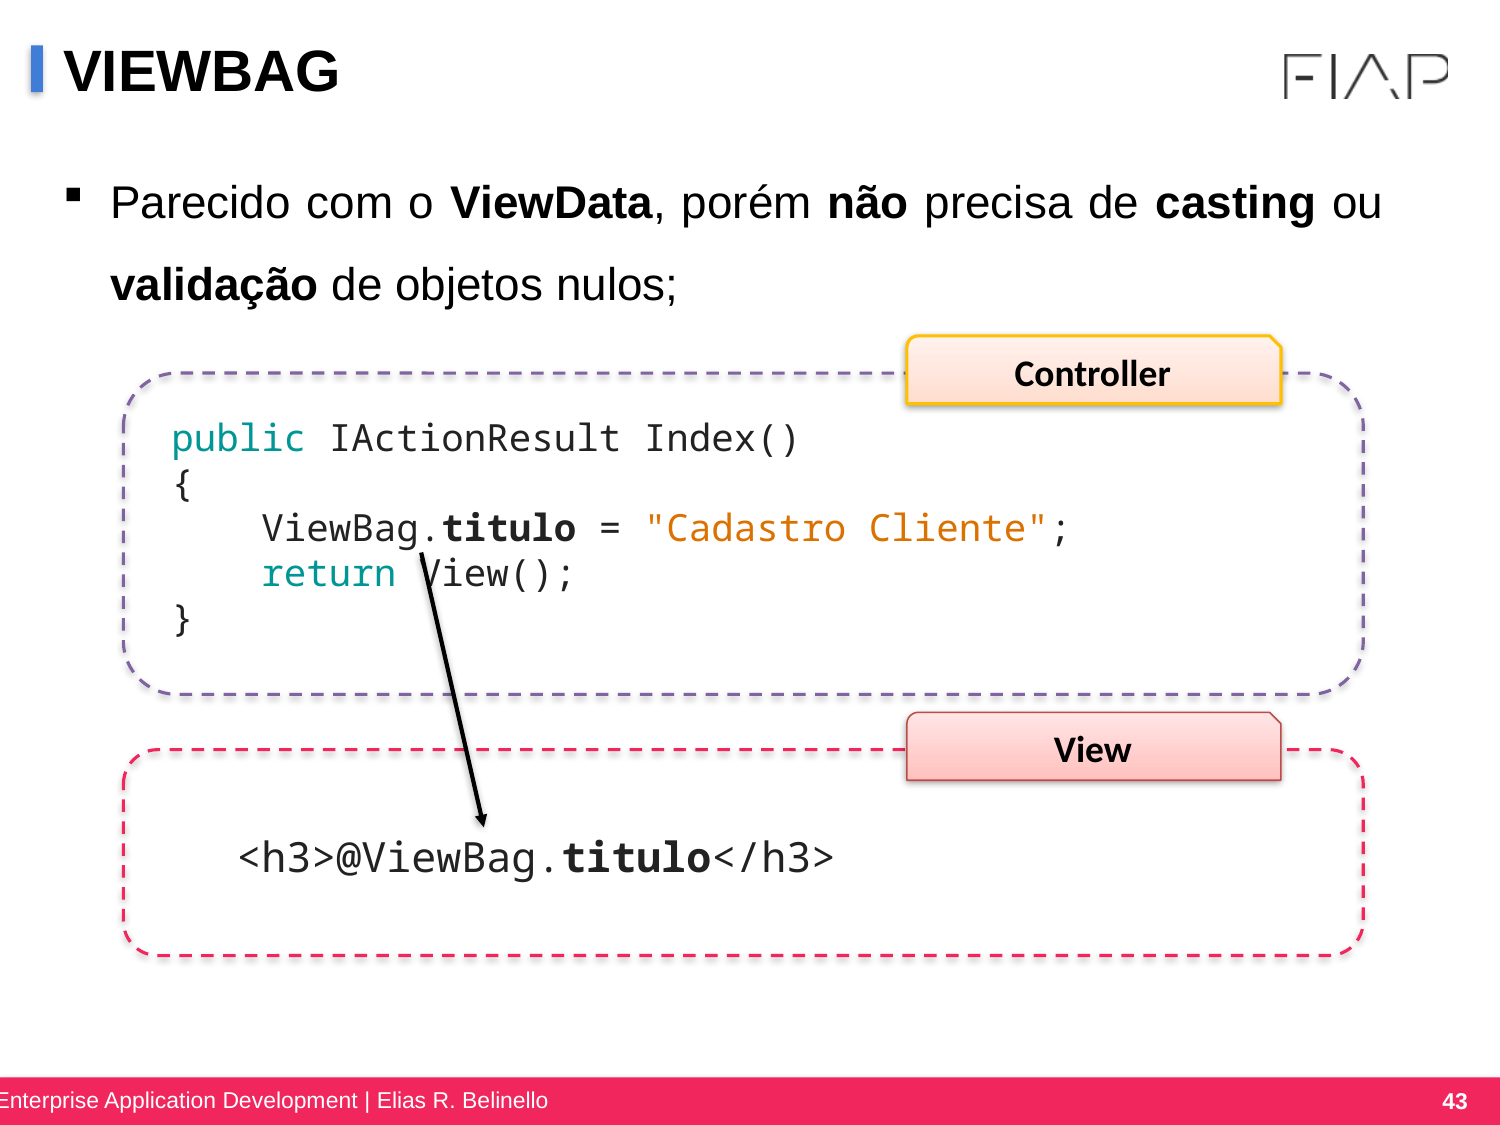

# VIEWBAG
Parecido com o ViewData, porém não precisa de casting ou validação de objetos nulos;

Controller

public IActionResult Index()
{
    ViewBag.titulo = "Cadastro Cliente";
    return View();
}
View

<h3>@ViewBag.titulo</h3>